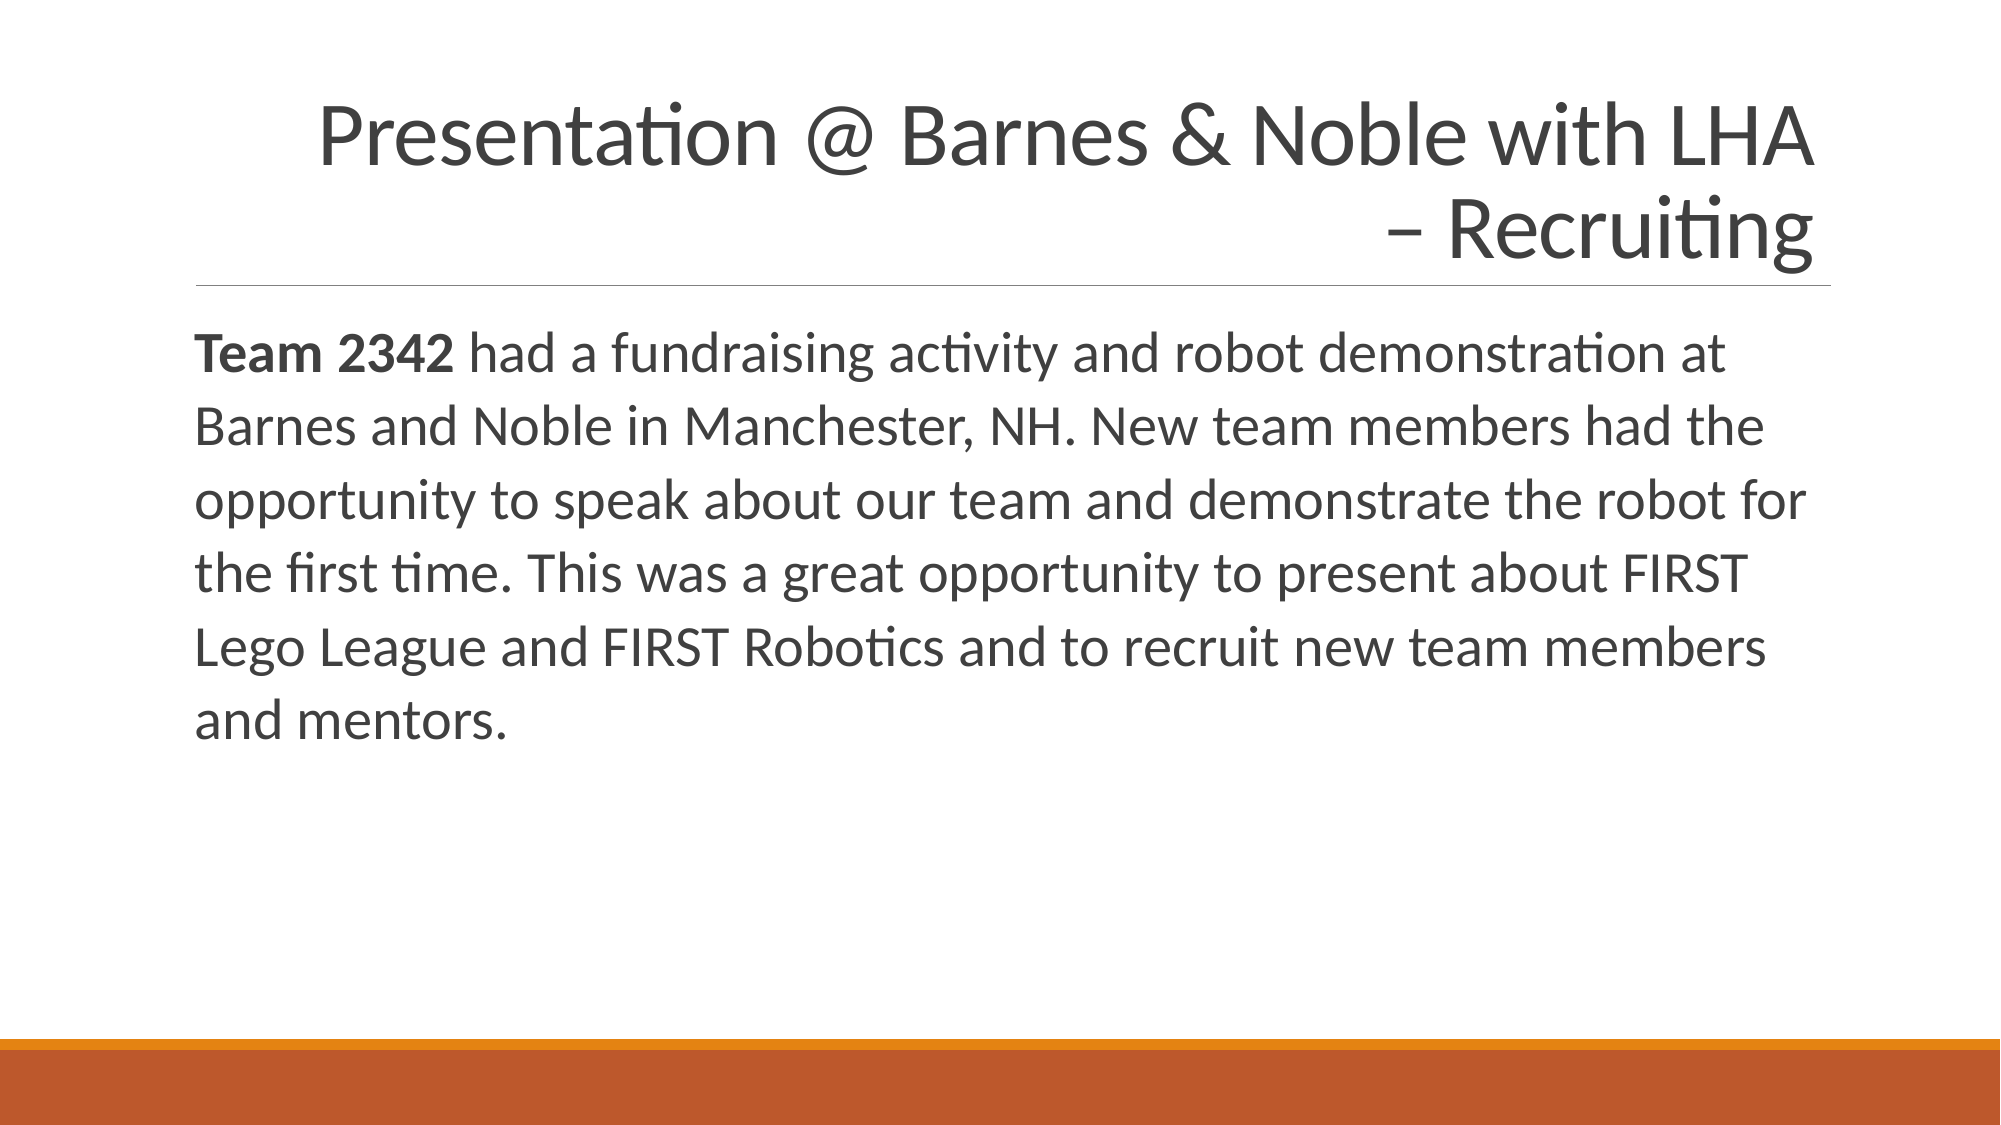

# Presentation @ Barnes & Noble with LHA – Recruiting
Team 2342 had a fundraising activity and robot demonstration at Barnes and Noble in Manchester, NH. New team members had the opportunity to speak about our team and demonstrate the robot for the first time. This was a great opportunity to present about FIRST Lego League and FIRST Robotics and to recruit new team members and mentors.